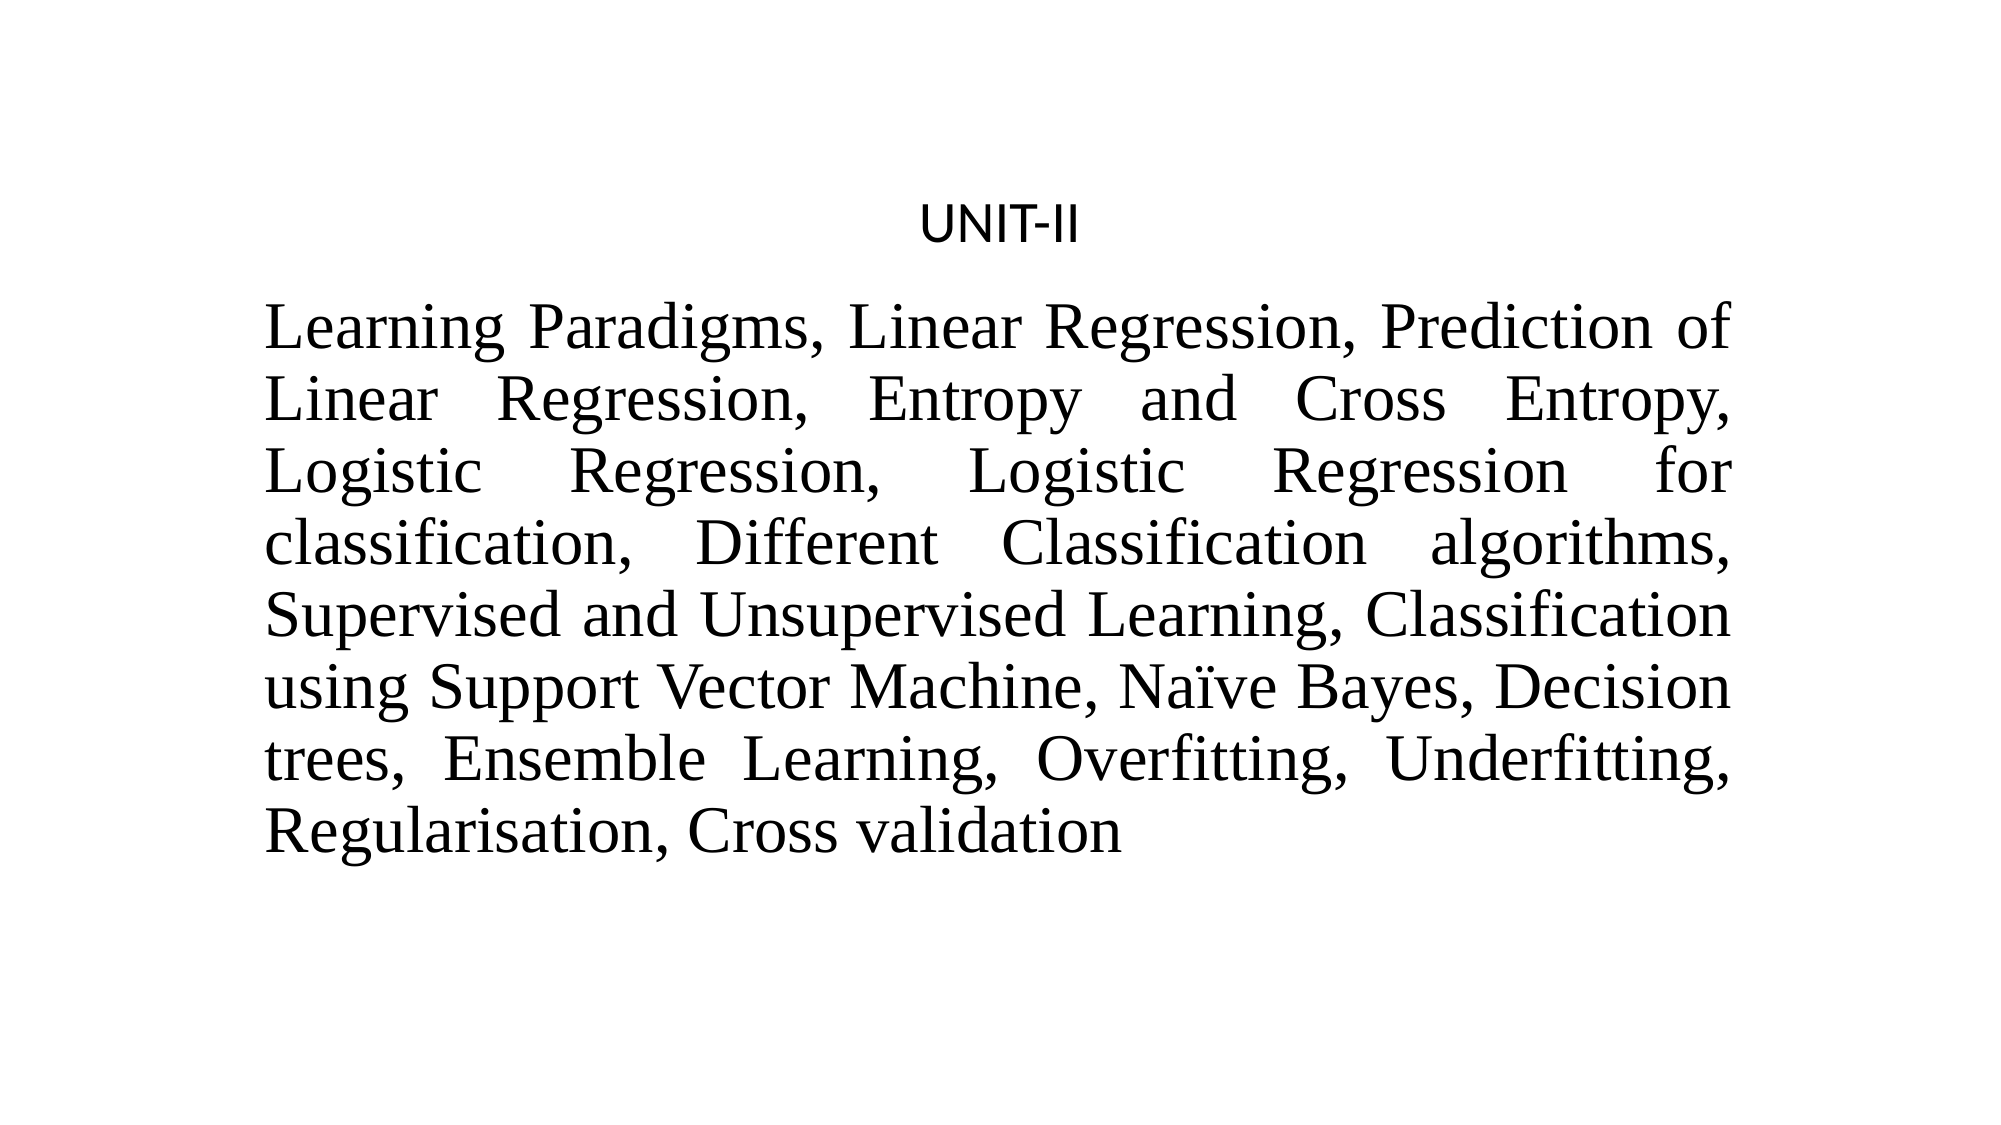

# UNIT-II
Learning Paradigms, Linear Regression, Prediction of Linear Regression, Entropy and Cross Entropy, Logistic Regression, Logistic Regression for classification, Different Classification algorithms, Supervised and Unsupervised Learning, Classification using Support Vector Machine, Naïve Bayes, Decision trees, Ensemble Learning, Overfitting, Underfitting, Regularisation, Cross validation